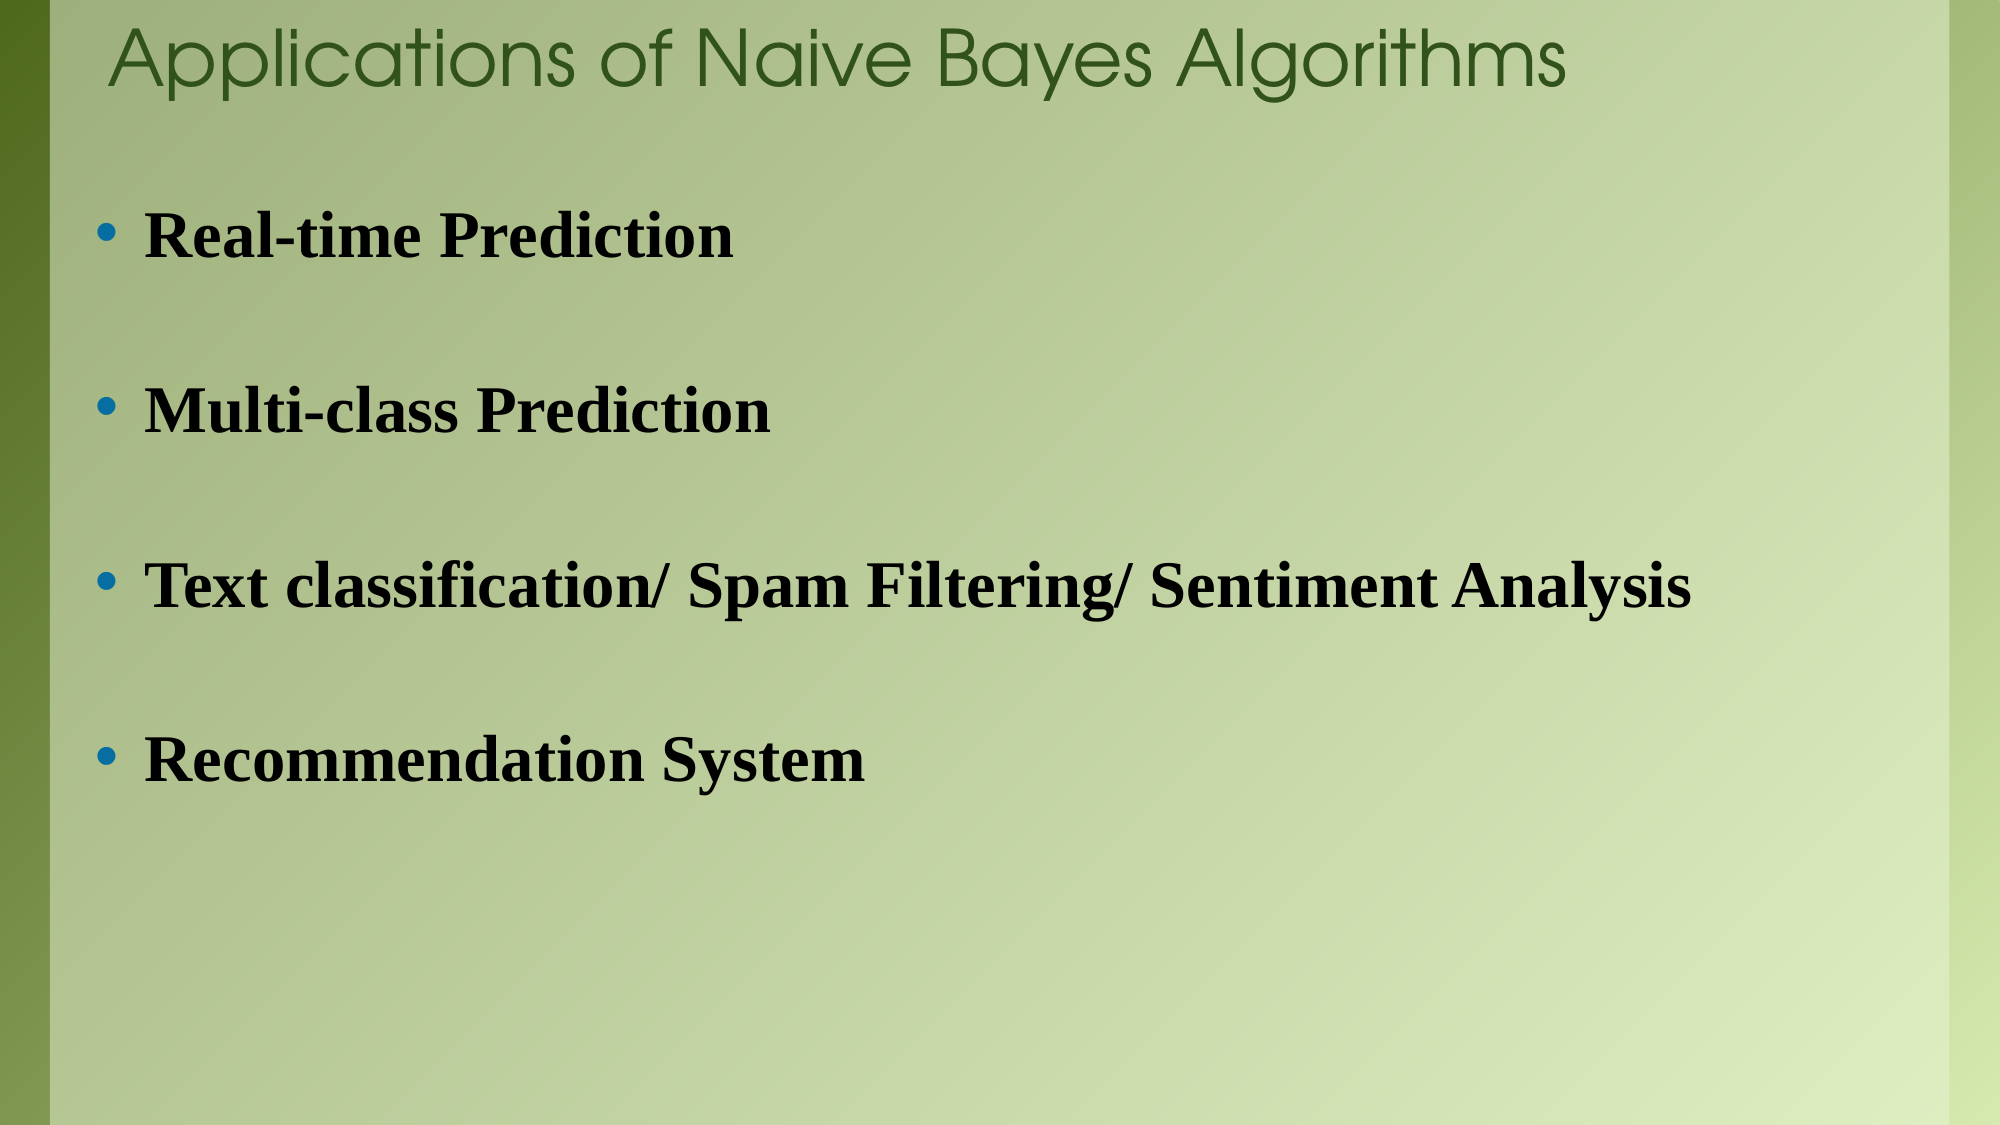

# Applications of Naive Bayes Algorithms
Real-time Prediction
Multi-class Prediction
Text classification/ Spam Filtering/ Sentiment Analysis
Recommendation System